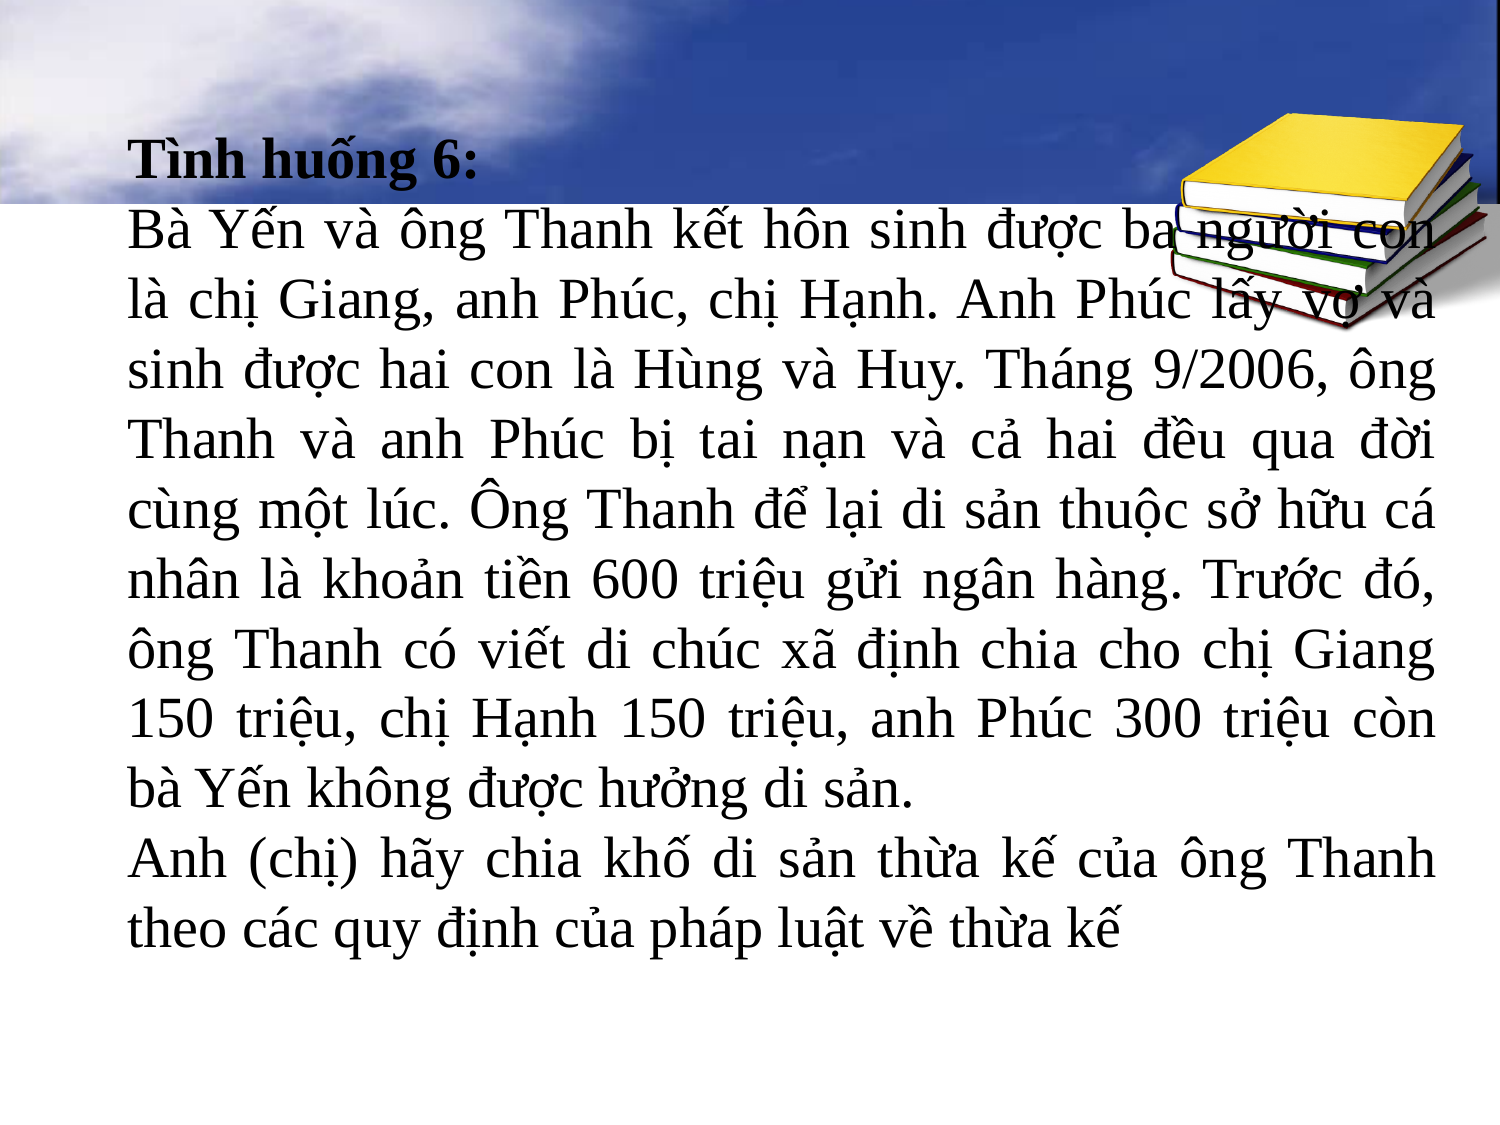

Tình huống 6:
Bà Yến và ông Thanh kết hôn sinh được ba người con là chị Giang, anh Phúc, chị Hạnh. Anh Phúc lấy vợ và sinh được hai con là Hùng và Huy. Tháng 9/2006, ông Thanh và anh Phúc bị tai nạn và cả hai đều qua đời cùng một lúc. Ông Thanh để lại di sản thuộc sở hữu cá nhân là khoản tiền 600 triệu gửi ngân hàng. Trước đó, ông Thanh có viết di chúc xã định chia cho chị Giang 150 triệu, chị Hạnh 150 triệu, anh Phúc 300 triệu còn bà Yến không được hưởng di sản.
Anh (chị) hãy chia khố di sản thừa kế của ông Thanh theo các quy định của pháp luật về thừa kế